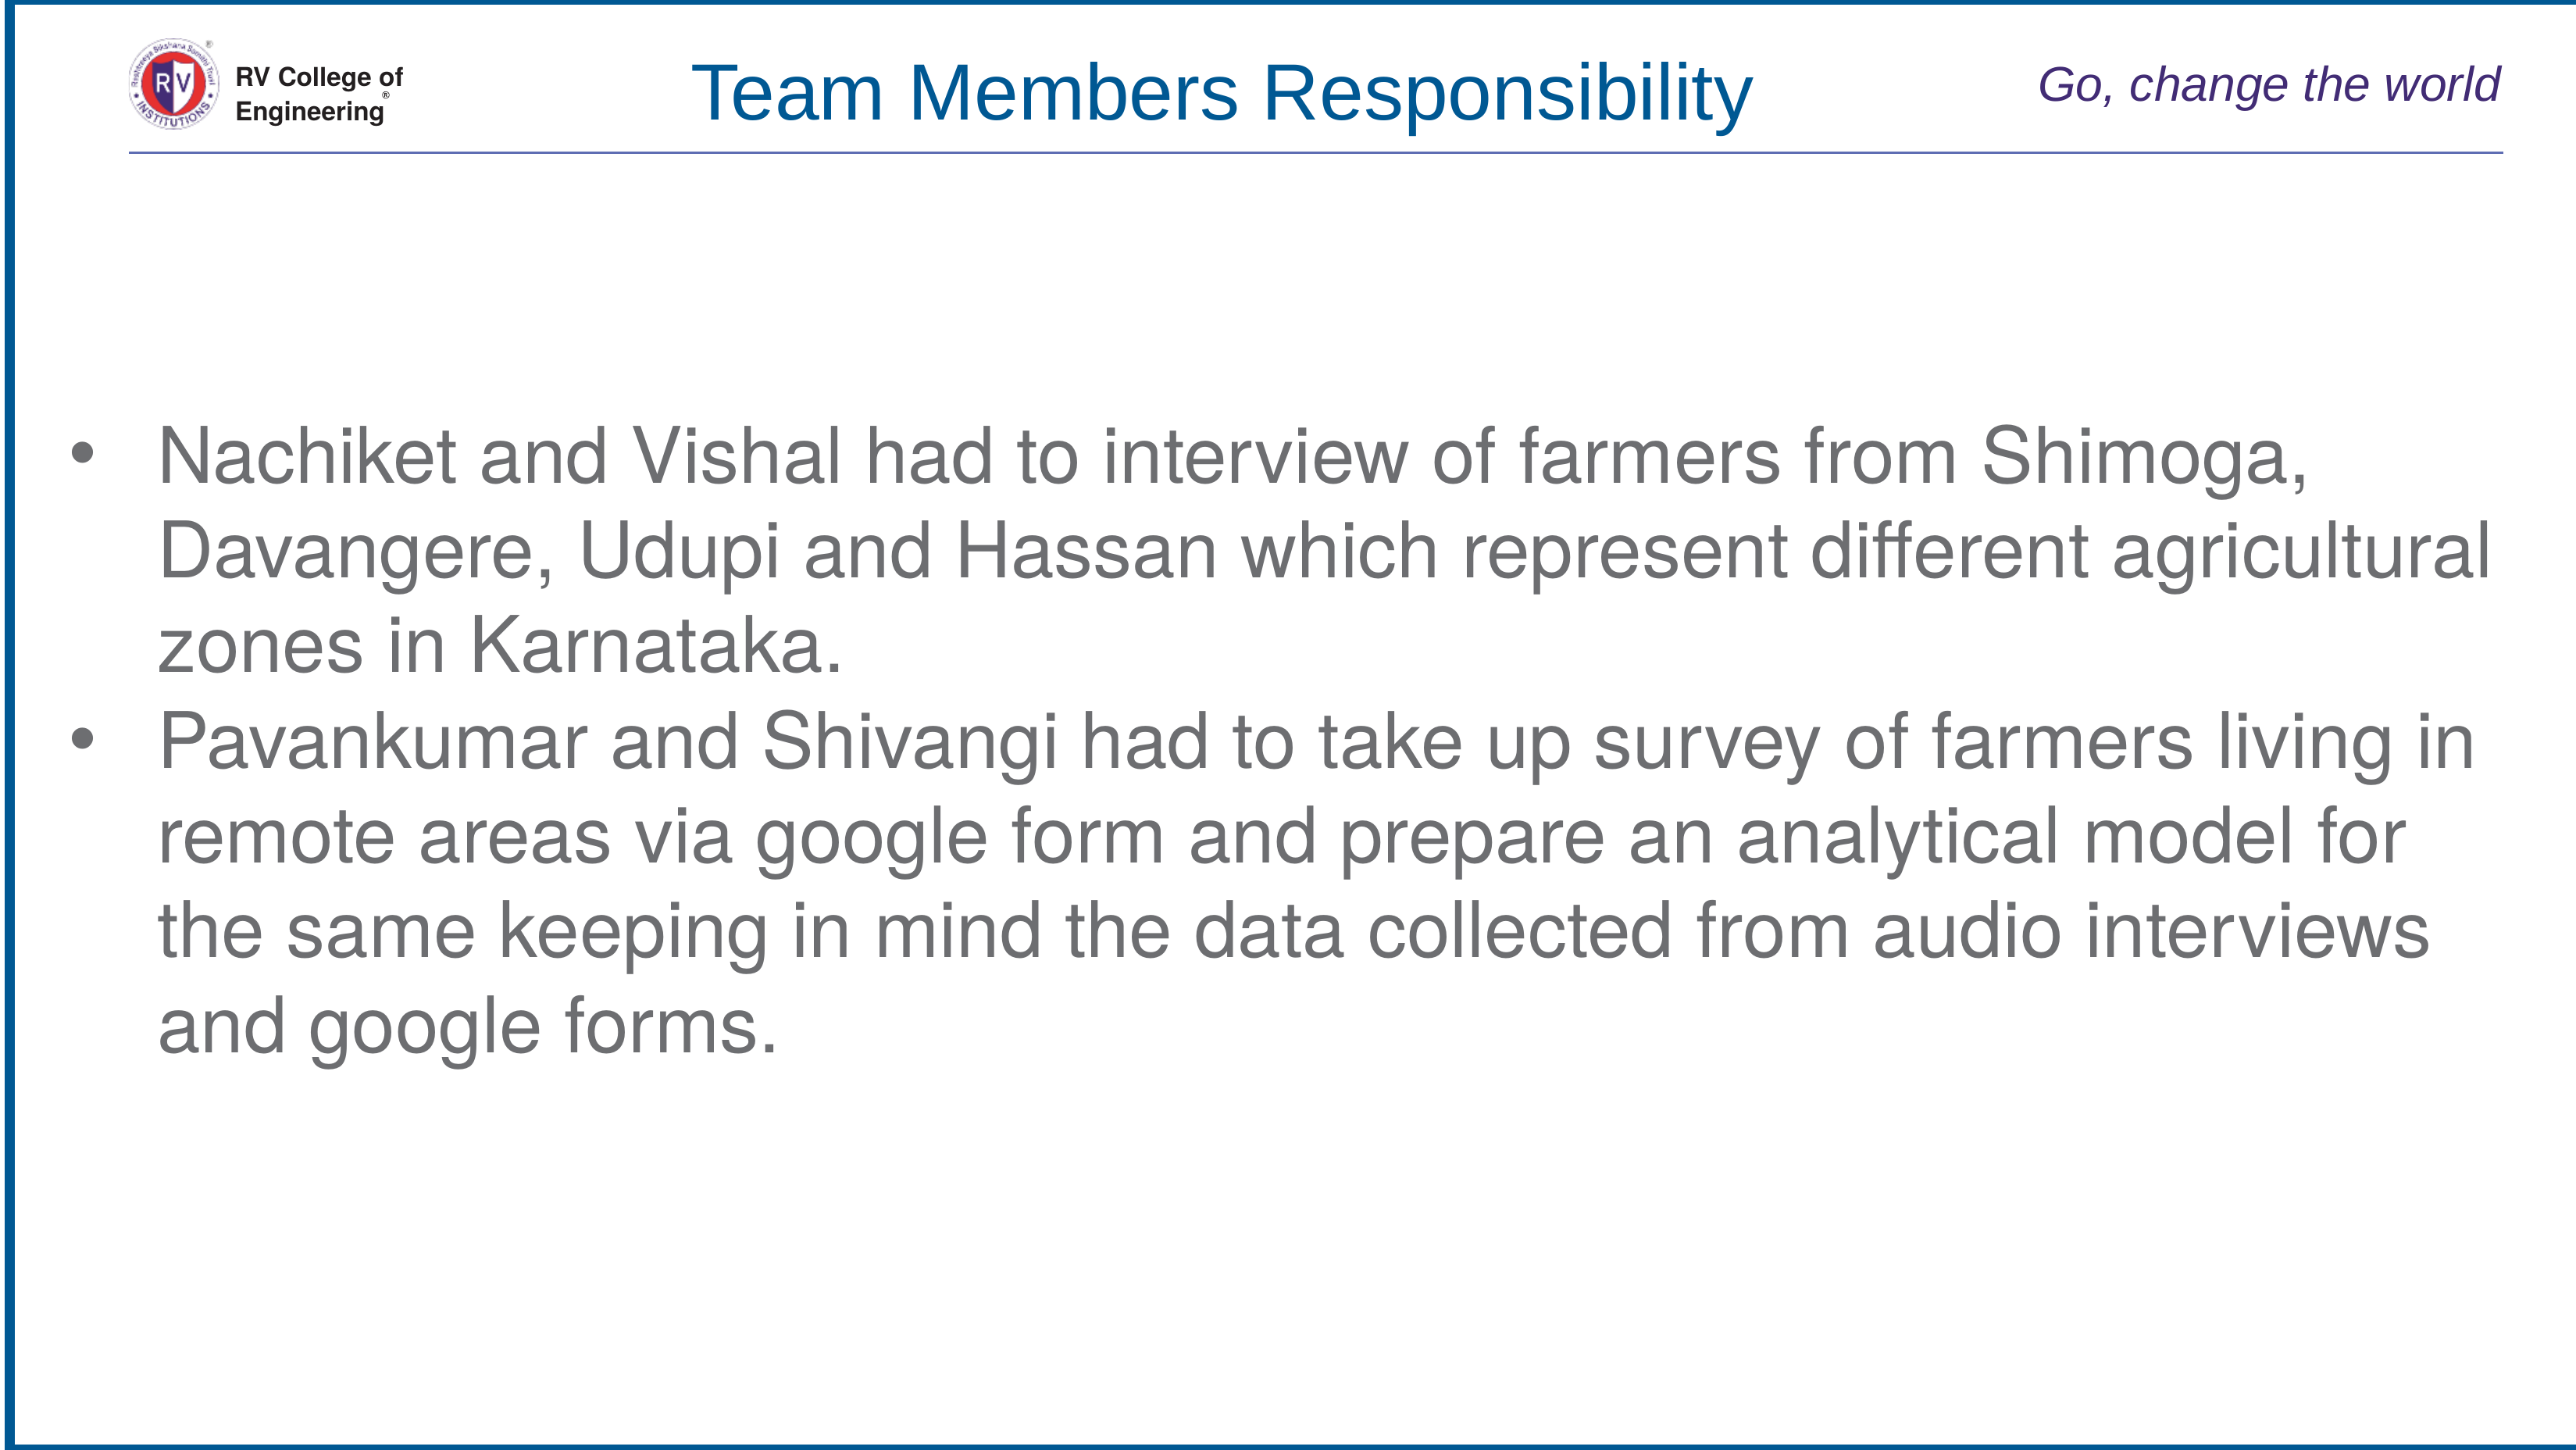

Team Members Responsibility
# Go, change the world
RV College of
Engineering

Nachiket and Vishal had to interview of farmers from Shimoga, Davangere, Udupi and Hassan which represent different agricultural zones in Karnataka.
Pavankumar and Shivangi had to take up survey of farmers living in remote areas via google form and prepare an analytical model for the same keeping in mind the data collected from audio interviews and google forms.